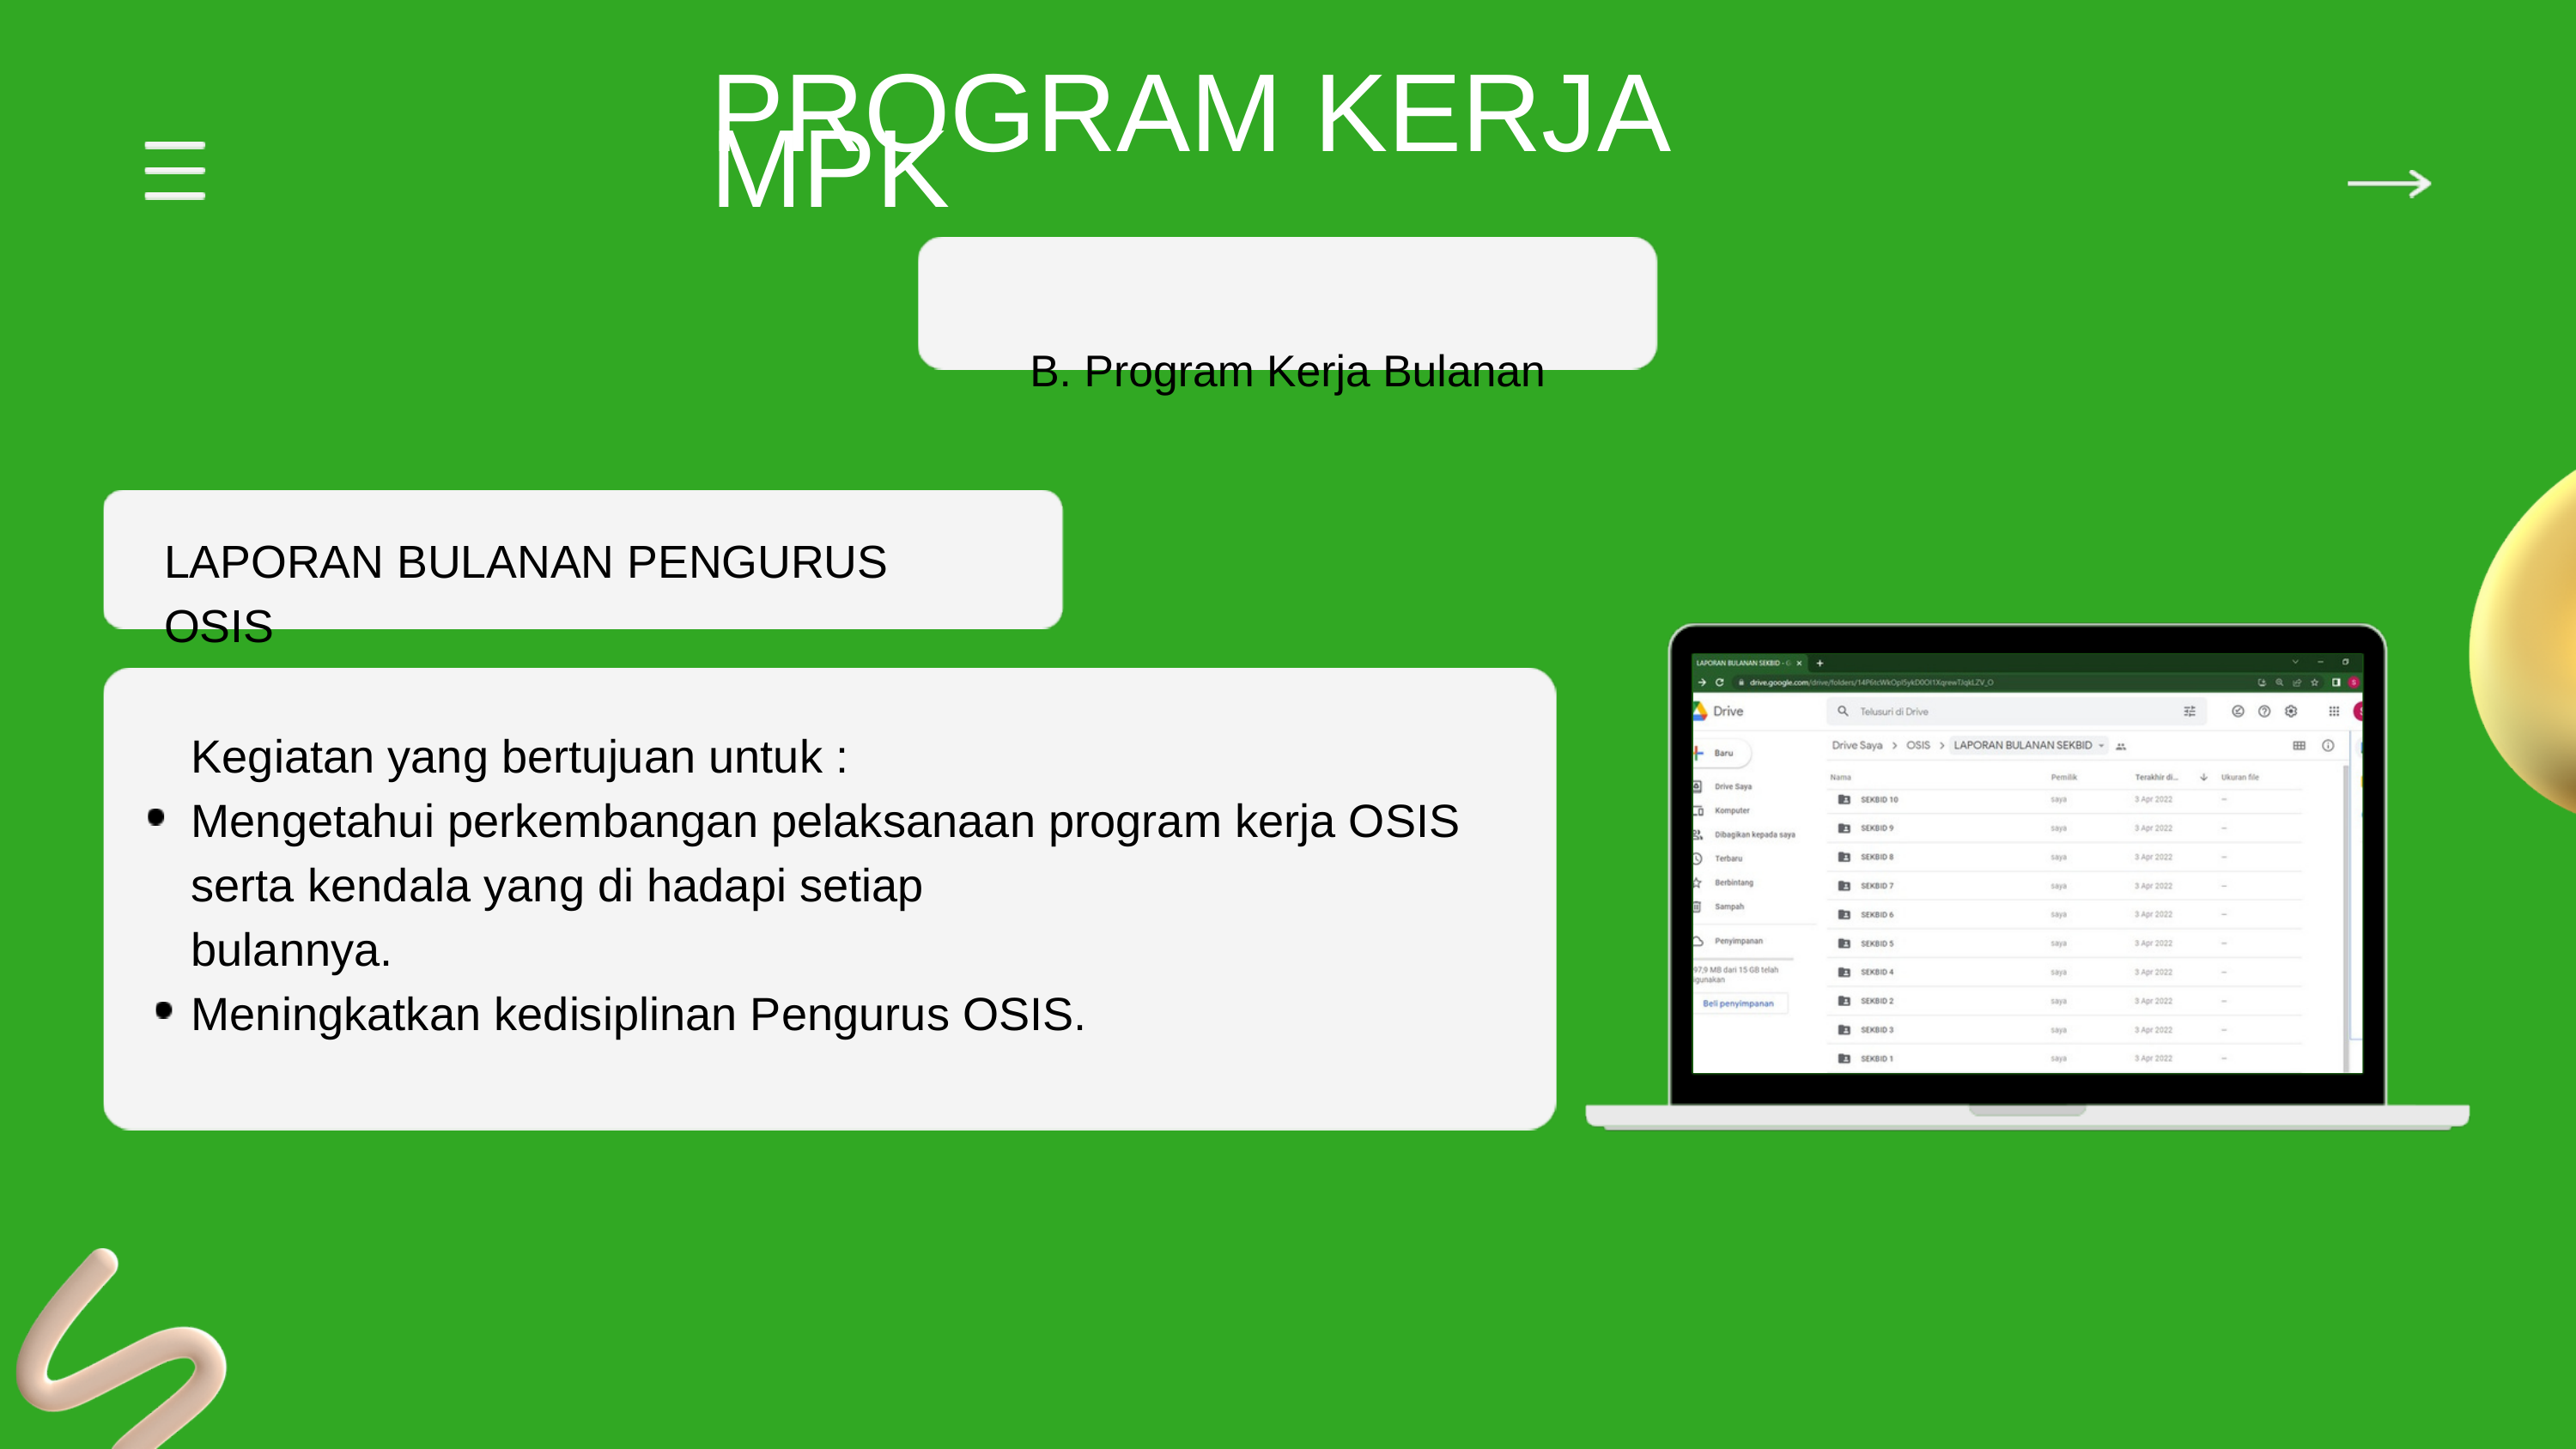

PROGRAM KERJA MPK

B. Program Kerja Bulanan

LAPORAN BULANAN PENGURUS OSIS

Kegiatan yang bertujuan untuk :
Mengetahui perkembangan pelaksanaan program kerja OSIS serta kendala yang di hadapi setiap
bulannya.
Meningkatkan kedisiplinan Pengurus OSIS.